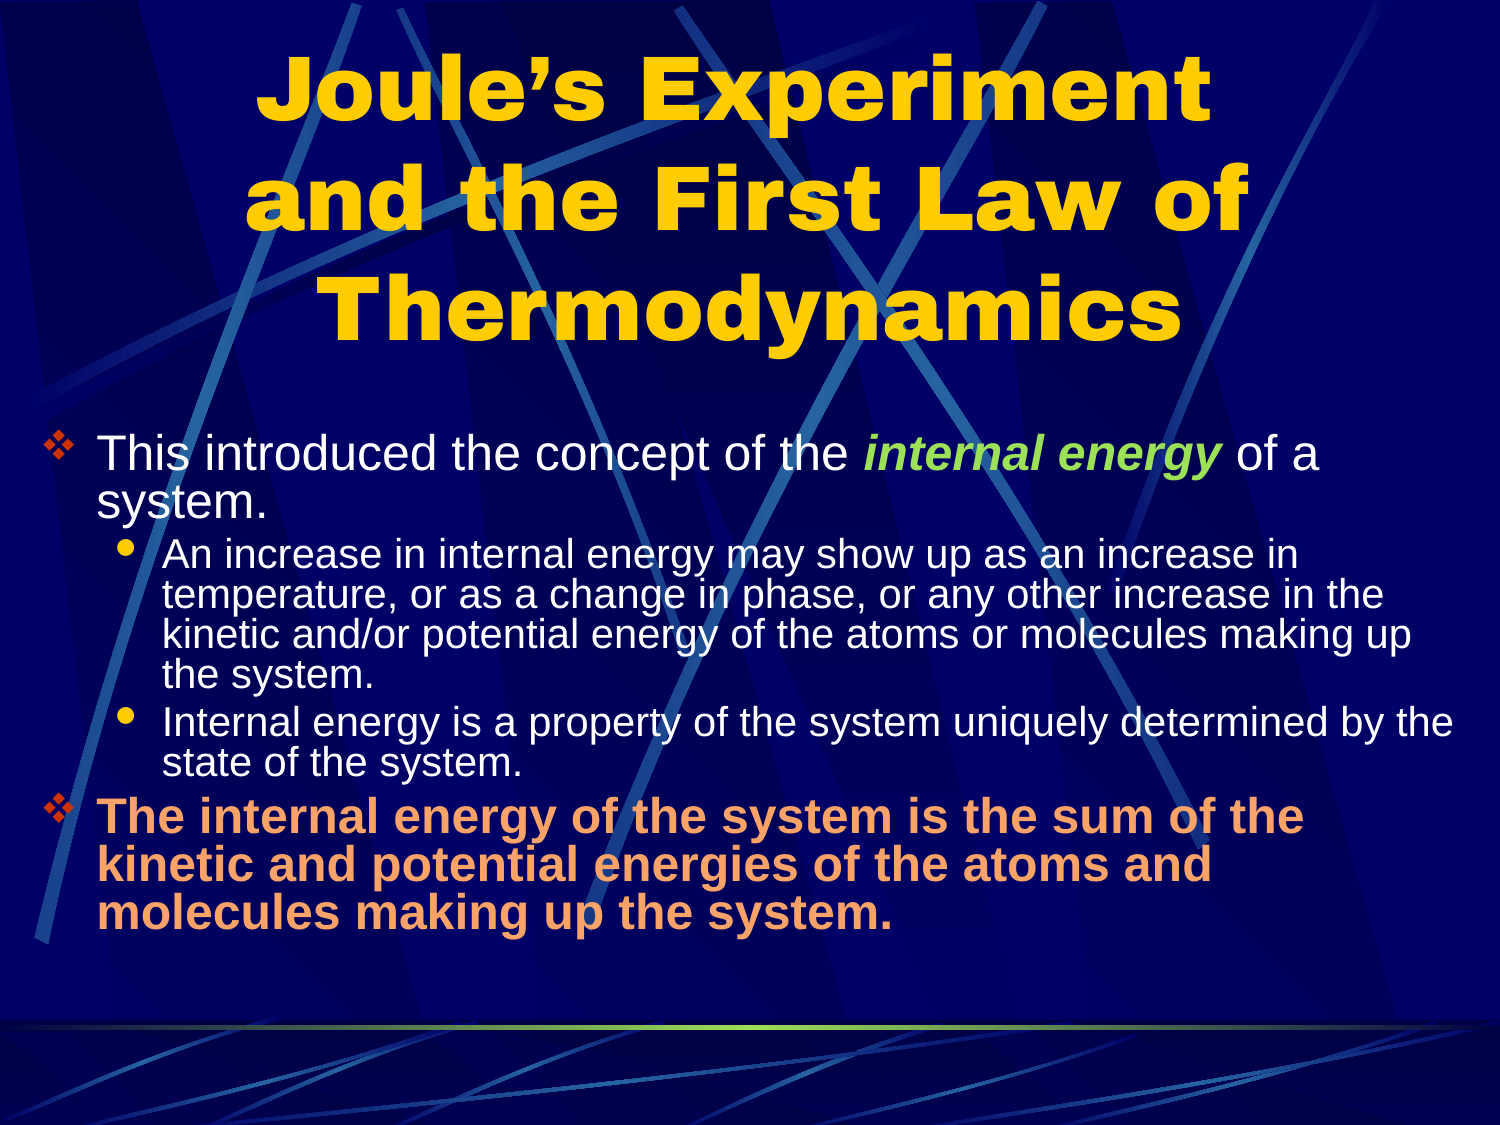

# Joule’s Experiment and the First Law of Thermodynamics
This introduced the concept of the internal energy of a system.
An increase in internal energy may show up as an increase in temperature, or as a change in phase, or any other increase in the kinetic and/or potential energy of the atoms or molecules making up the system.
Internal energy is a property of the system uniquely determined by the state of the system.
The internal energy of the system is the sum of the kinetic and potential energies of the atoms and molecules making up the system.